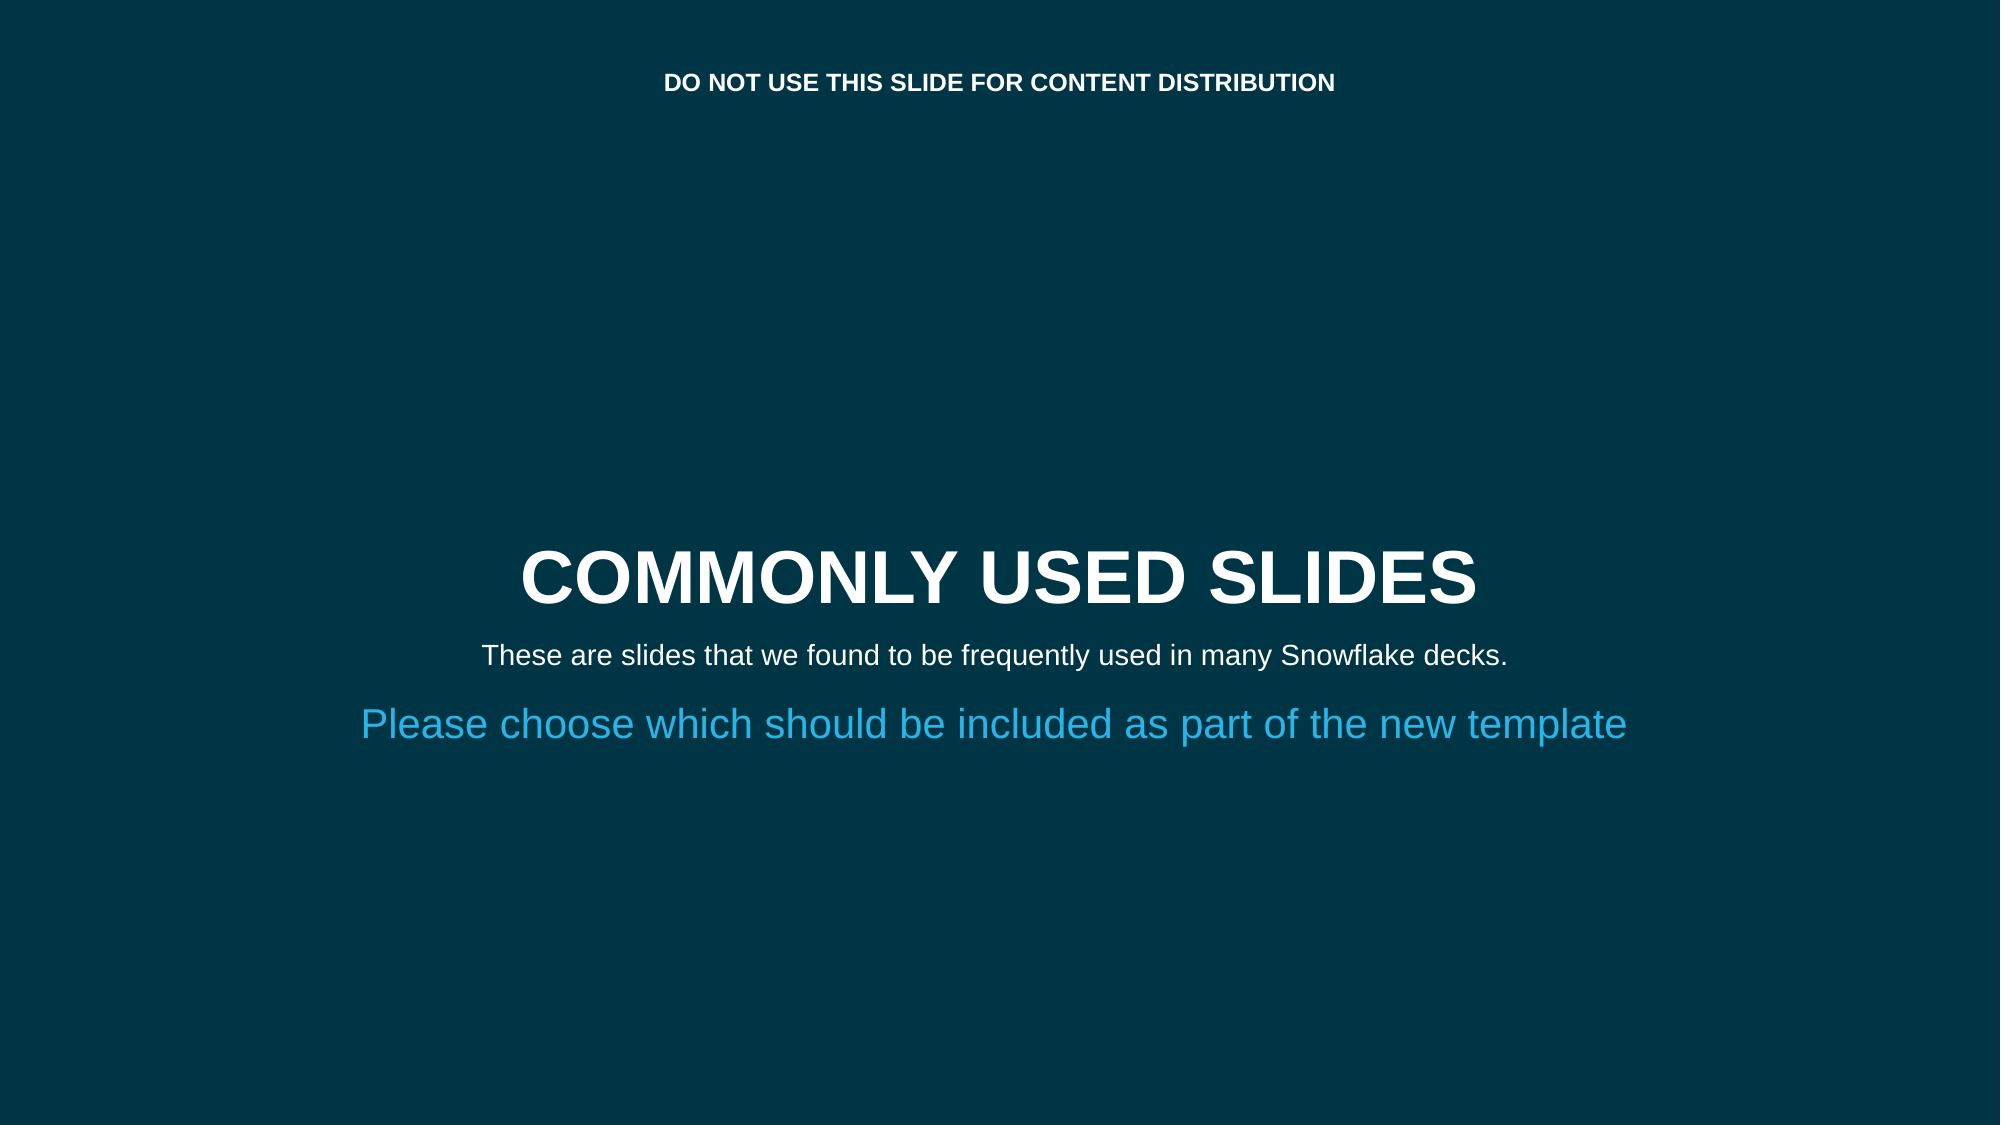

DO NOT USE THIS SLIDE FOR CONTENT DISTRIBUTION
COMMONLY USED SLIDES
These are slides that we found to be frequently used in many Snowflake decks.
Please choose which should be included as part of the new template